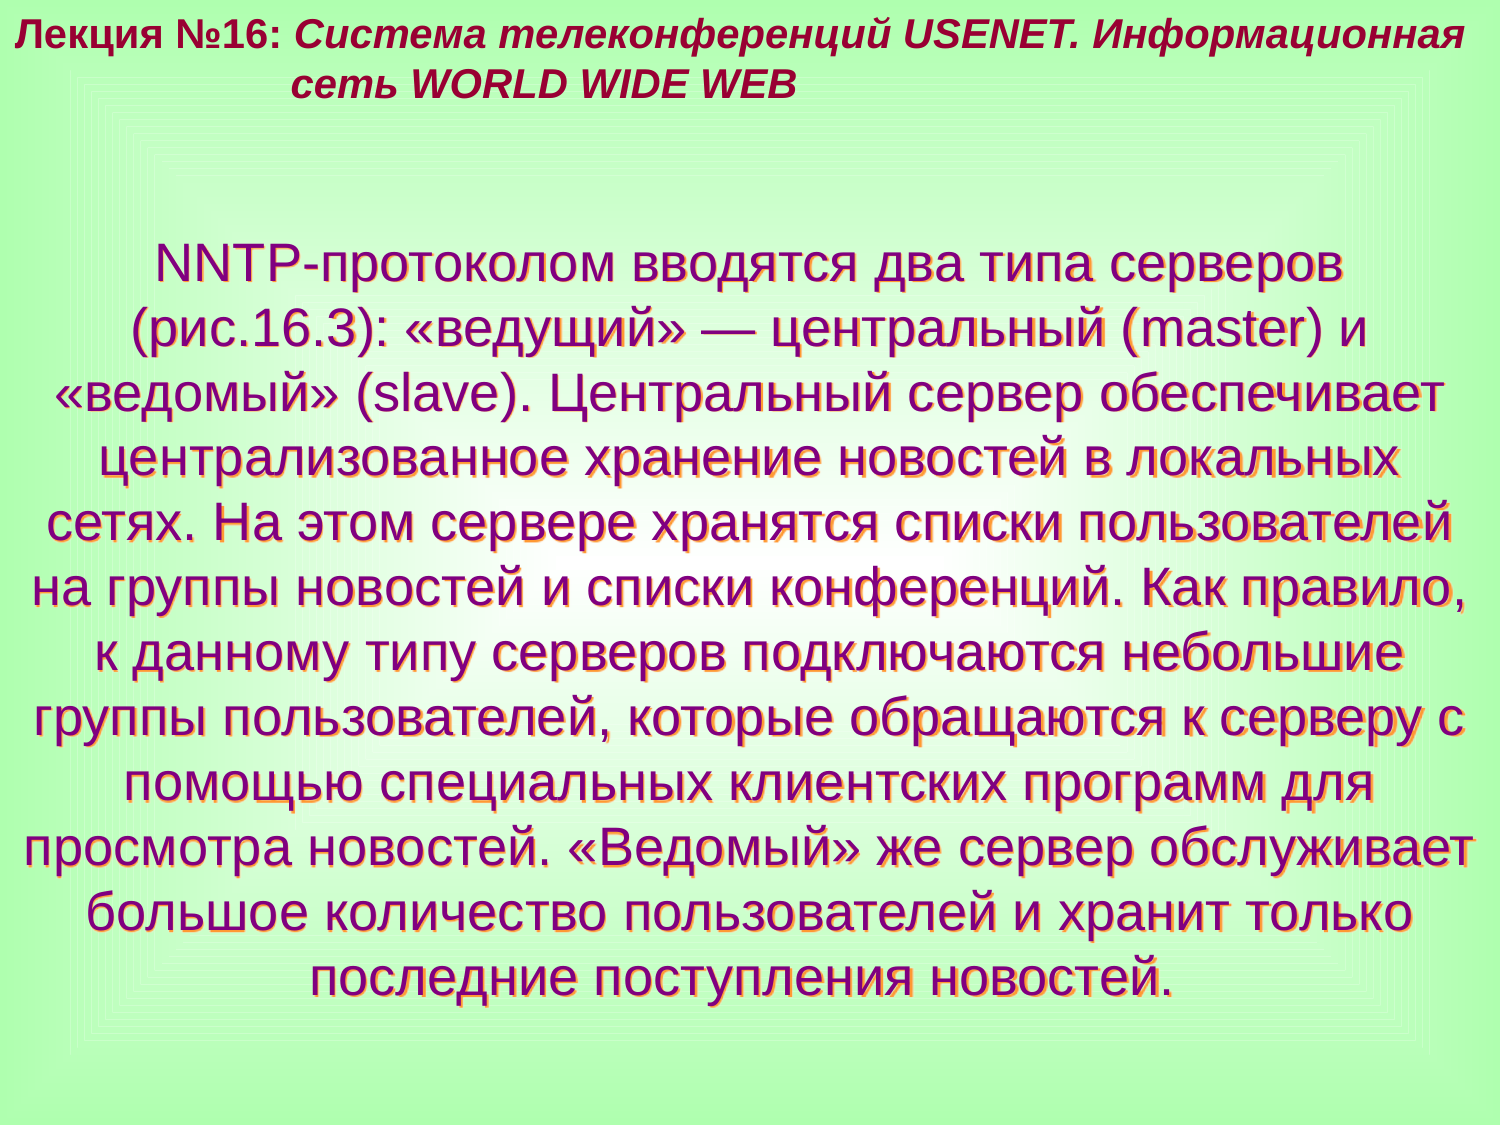

Лекция №16: Система телеконференций USENET. Информационная
                        сеть WORLD WIDE WEB
NNTP-протоколом вводятся два типа серверов (рис.16.3): «ведущий» — центральный (master) и «ведомый» (slave). Центральный сервер обеспечивает централизованное хранение новостей в локальных сетях. На этом сервере хранятся списки пользователей на группы новостей и списки конференций. Как правило, к данному типу серверов подключаются небольшие группы пользователей, которые обращаются к серверу с помощью специальных клиентских программ для просмотра новостей. «Ведомый» же сервер обслуживает большое количество пользователей и хранит только последние поступления новостей.